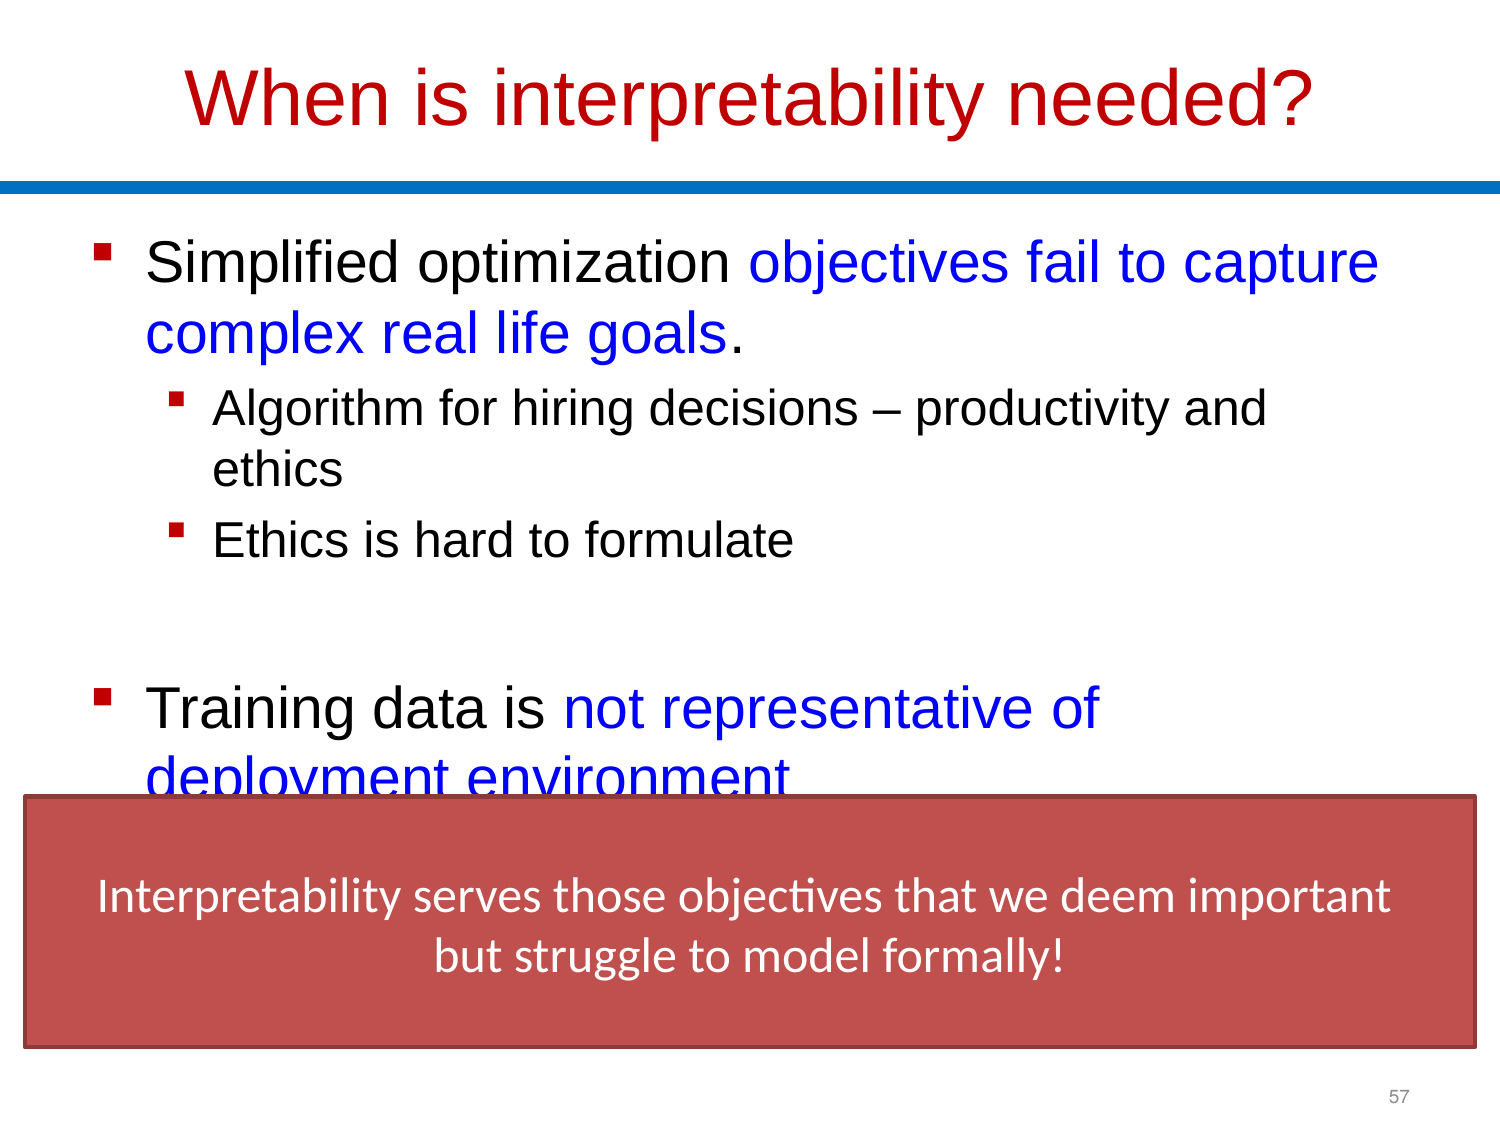

# When is interpretability needed?
Simplified optimization objectives fail to capture complex real life goals.
Algorithm for hiring decisions – productivity and ethics
Ethics is hard to formulate

Training data is not representative of deployment environment

Interpretability serves those objectives that we deem important
but struggle to model formally!
57